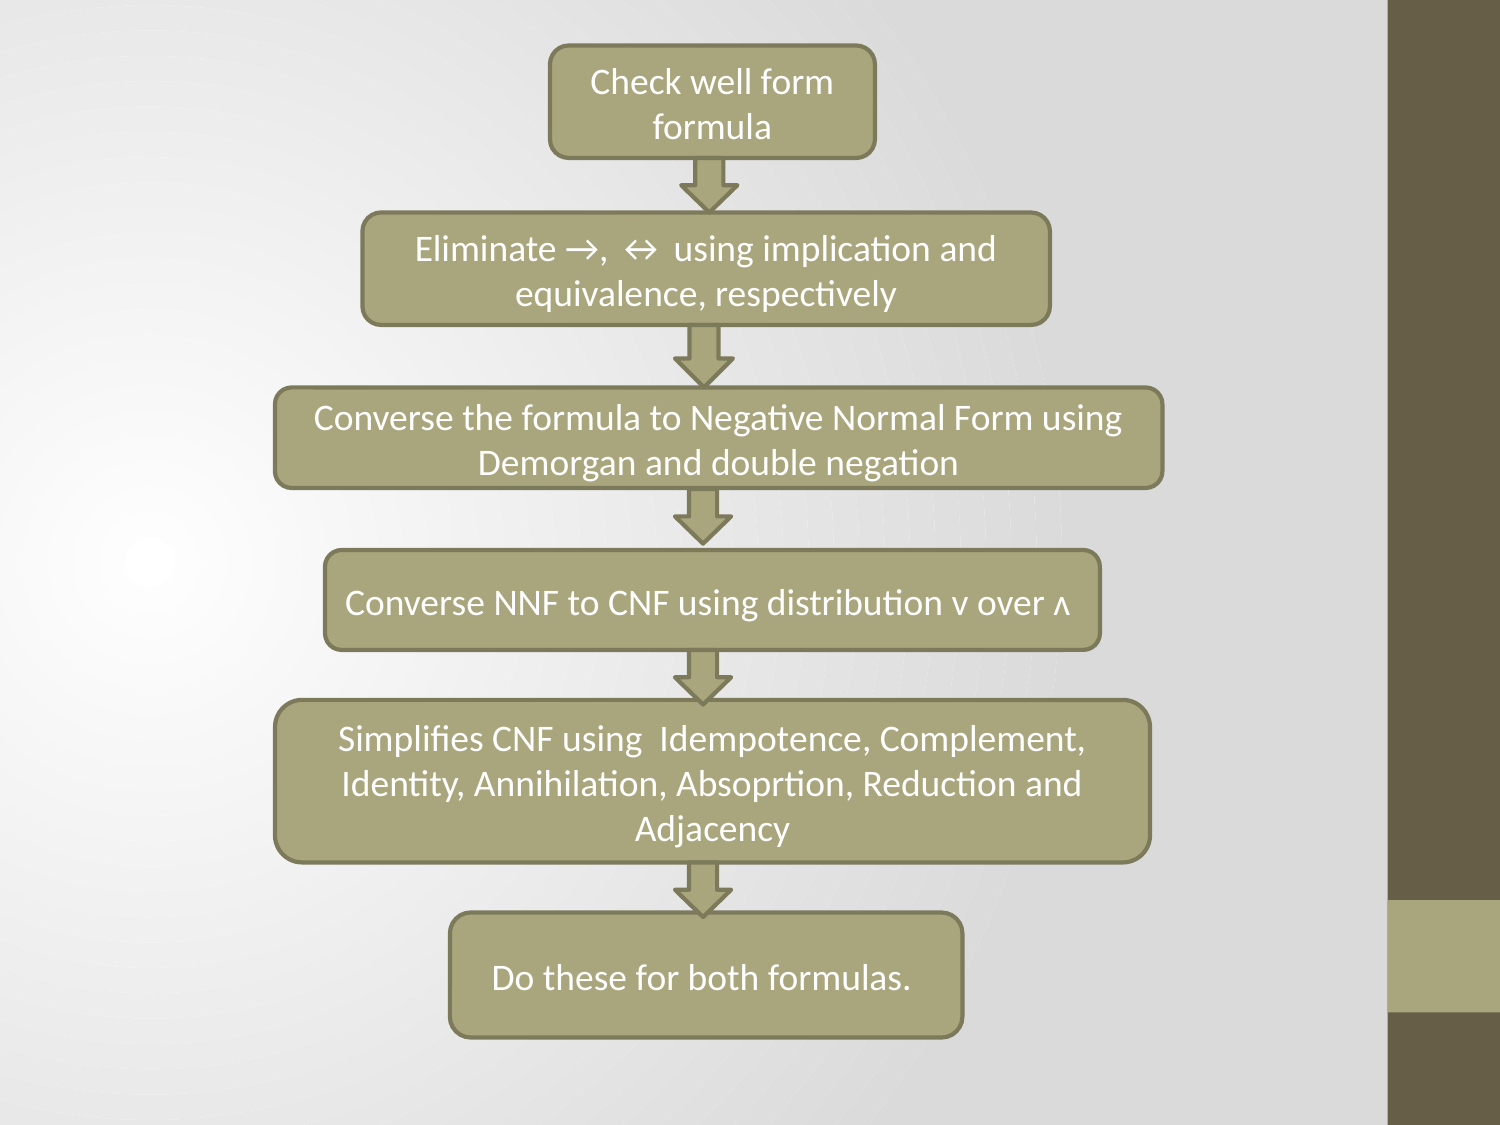

Check well form formula

Eliminate →, ↔ using implication and equivalence, respectively

Converse the formula to Negative Normal Form using Demorgan and double negation

Converse NNF to CNF using distribution v over ʌ

Simplifies CNF using  Idempotence, Complement, Identity, Annihilation, Absoprtion, Reduction and Adjacency

Do these for both formulas.